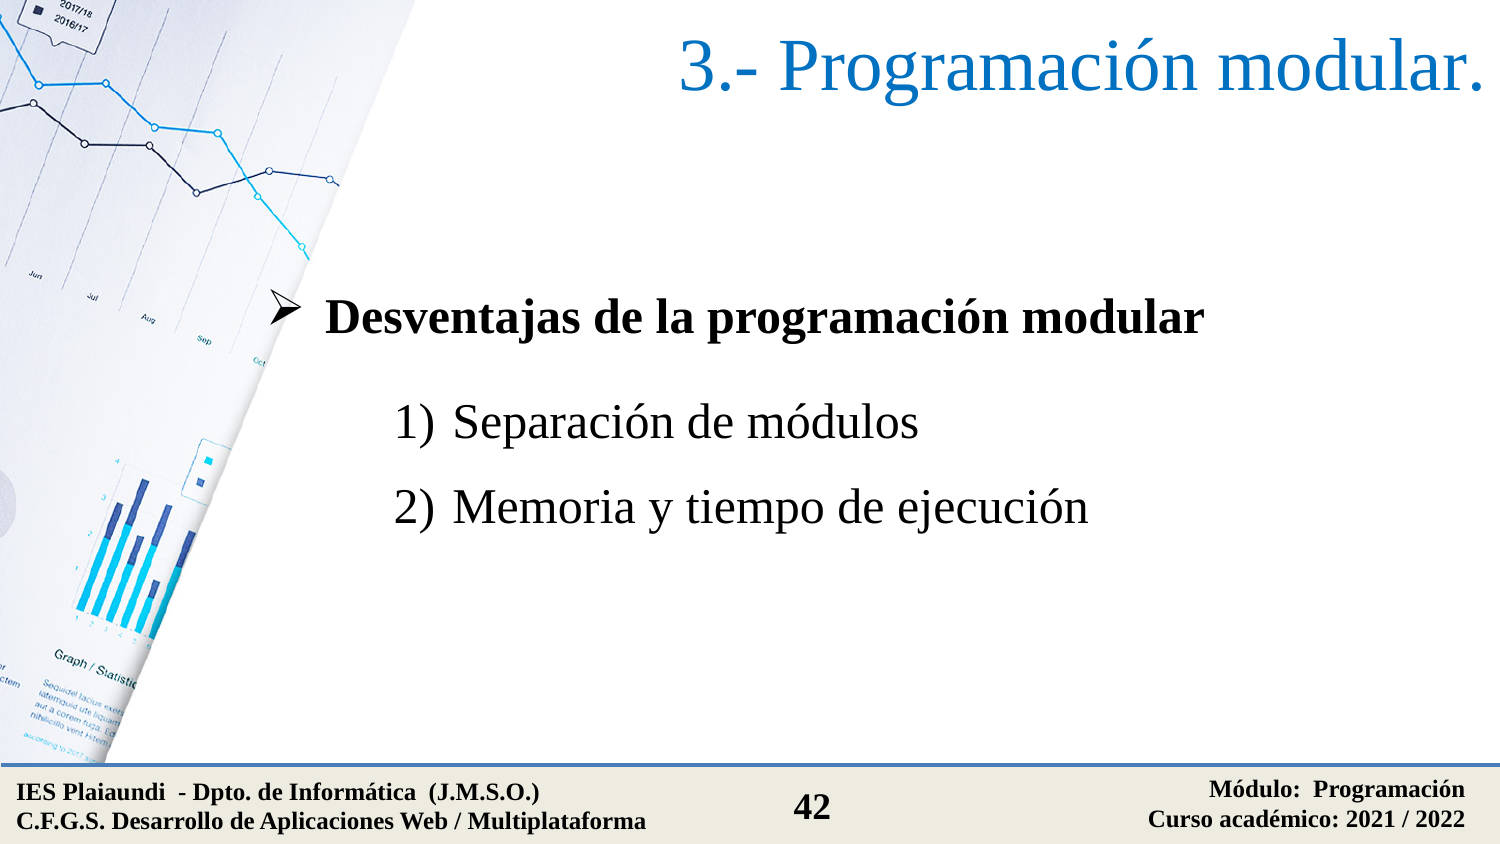

# 3.- Programación modular.
Desventajas de la programación modular
Separación de módulos
Memoria y tiempo de ejecución

Módulo:  Programación
Curso académico: 2021 / 2022
IES Plaiaundi  - Dpto. de Informática  (J.M.S.O.)
C.F.G.S. Desarrollo de Aplicaciones Web / Multiplataforma
42